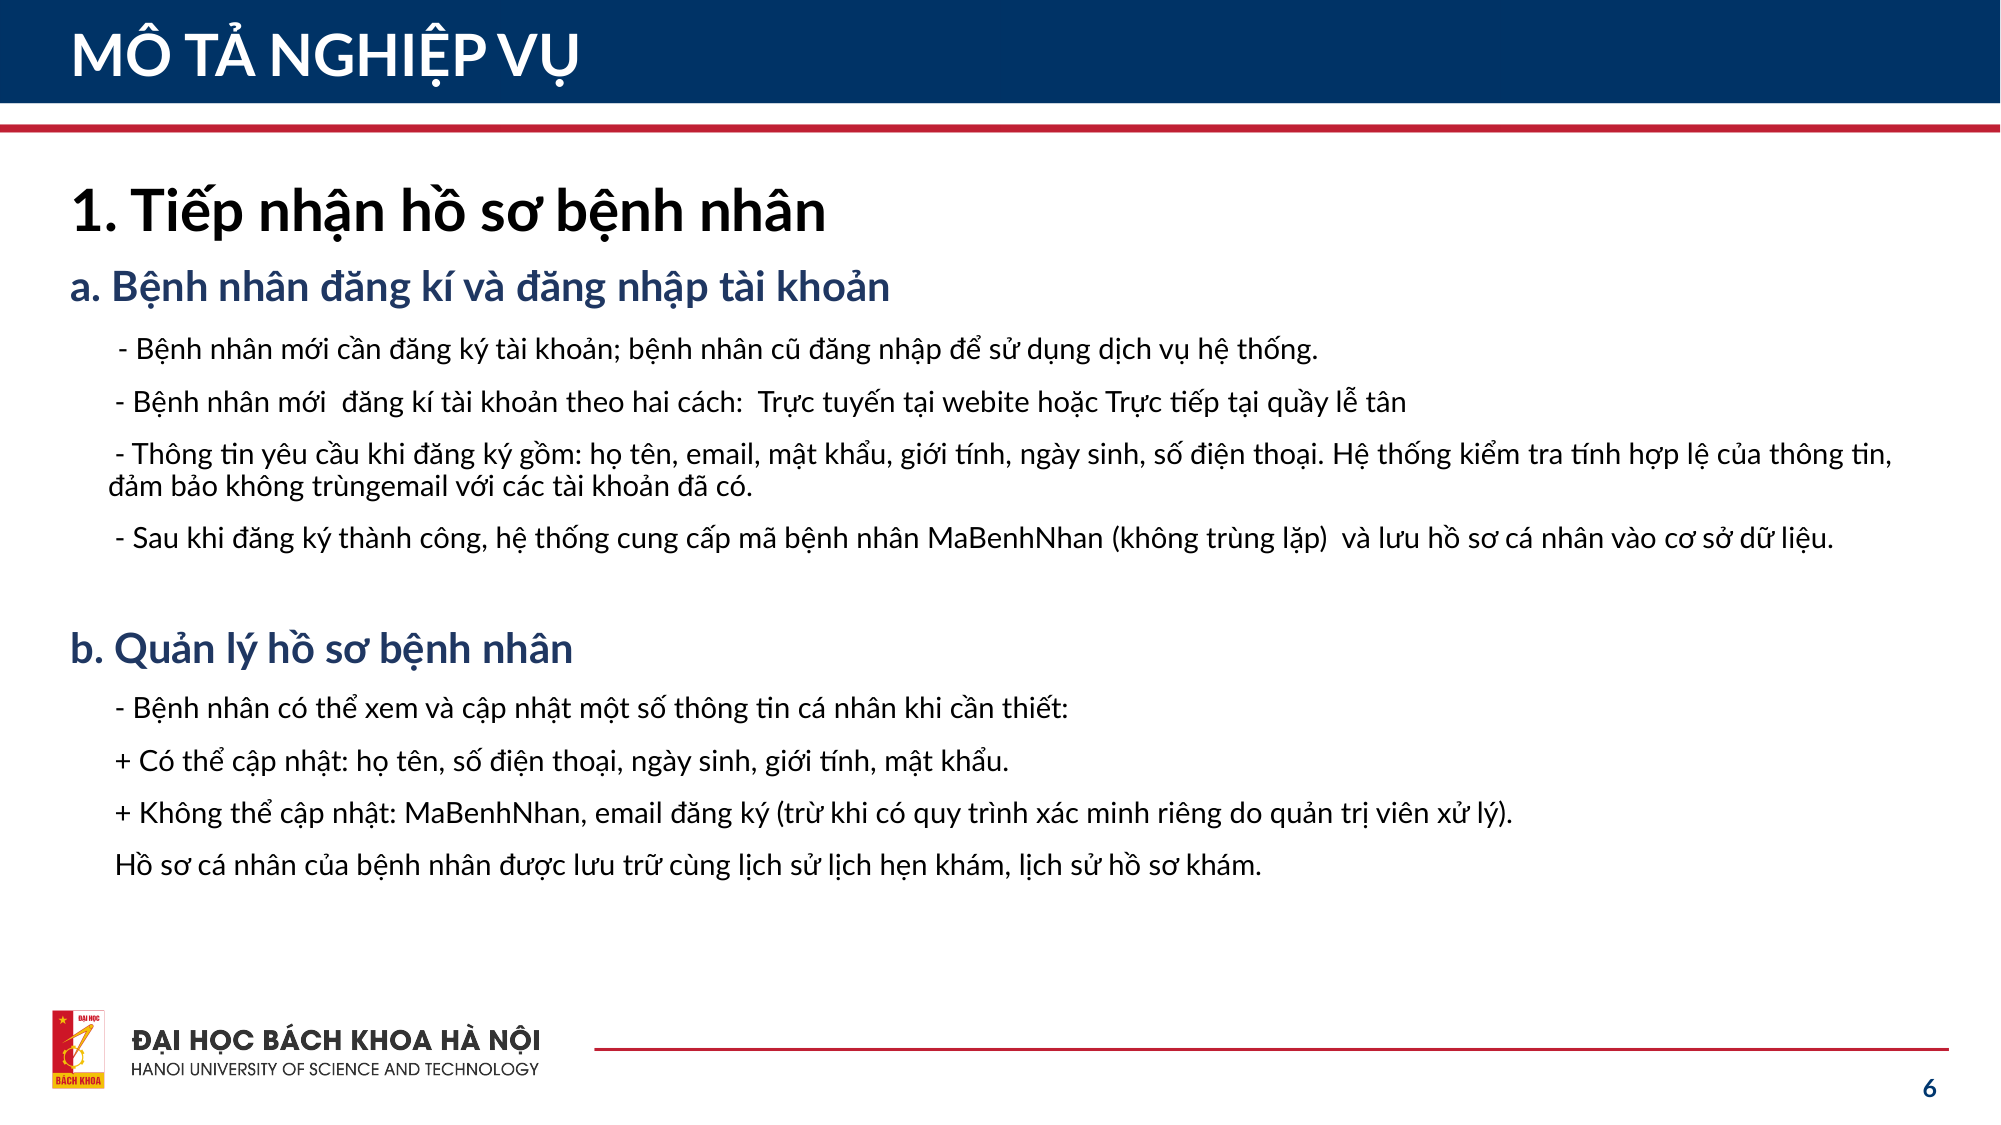

# MÔ TẢ NGHIỆP VỤ
1. Tiếp nhận hồ sơ bệnh nhân
a. Bệnh nhân đăng kí và đăng nhập tài khoản
  - Bệnh nhân mới cần đăng ký tài khoản; bệnh nhân cũ đăng nhập để sử dụng dịch vụ hệ thống.
  - Bệnh nhân mới  đăng kí tài khoản theo hai cách:  Trực tuyến tại webite hoặc Trực tiếp tại quầy lễ tân
  - Thông tin yêu cầu khi đăng ký gồm: họ tên, email, mật khẩu, giới tính, ngày sinh, số điện thoại. Hệ thống kiểm tra tính hợp lệ của thông tin, đảm bảo không trùngemail với các tài khoản đã có.
  - Sau khi đăng ký thành công, hệ thống cung cấp mã bệnh nhân MaBenhNhan (không trùng lặp)  và lưu hồ sơ cá nhân vào cơ sở dữ liệu.

b. Quản lý hồ sơ bệnh nhân
  - Bệnh nhân có thể xem và cập nhật một số thông tin cá nhân khi cần thiết:
  + Có thể cập nhật: họ tên, số điện thoại, ngày sinh, giới tính, mật khẩu.
  + Không thể cập nhật: MaBenhNhan, email đăng ký (trừ khi có quy trình xác minh riêng do quản trị viên xử lý).
  Hồ sơ cá nhân của bệnh nhân được lưu trữ cùng lịch sử lịch hẹn khám, lịch sử hồ sơ khám.
6